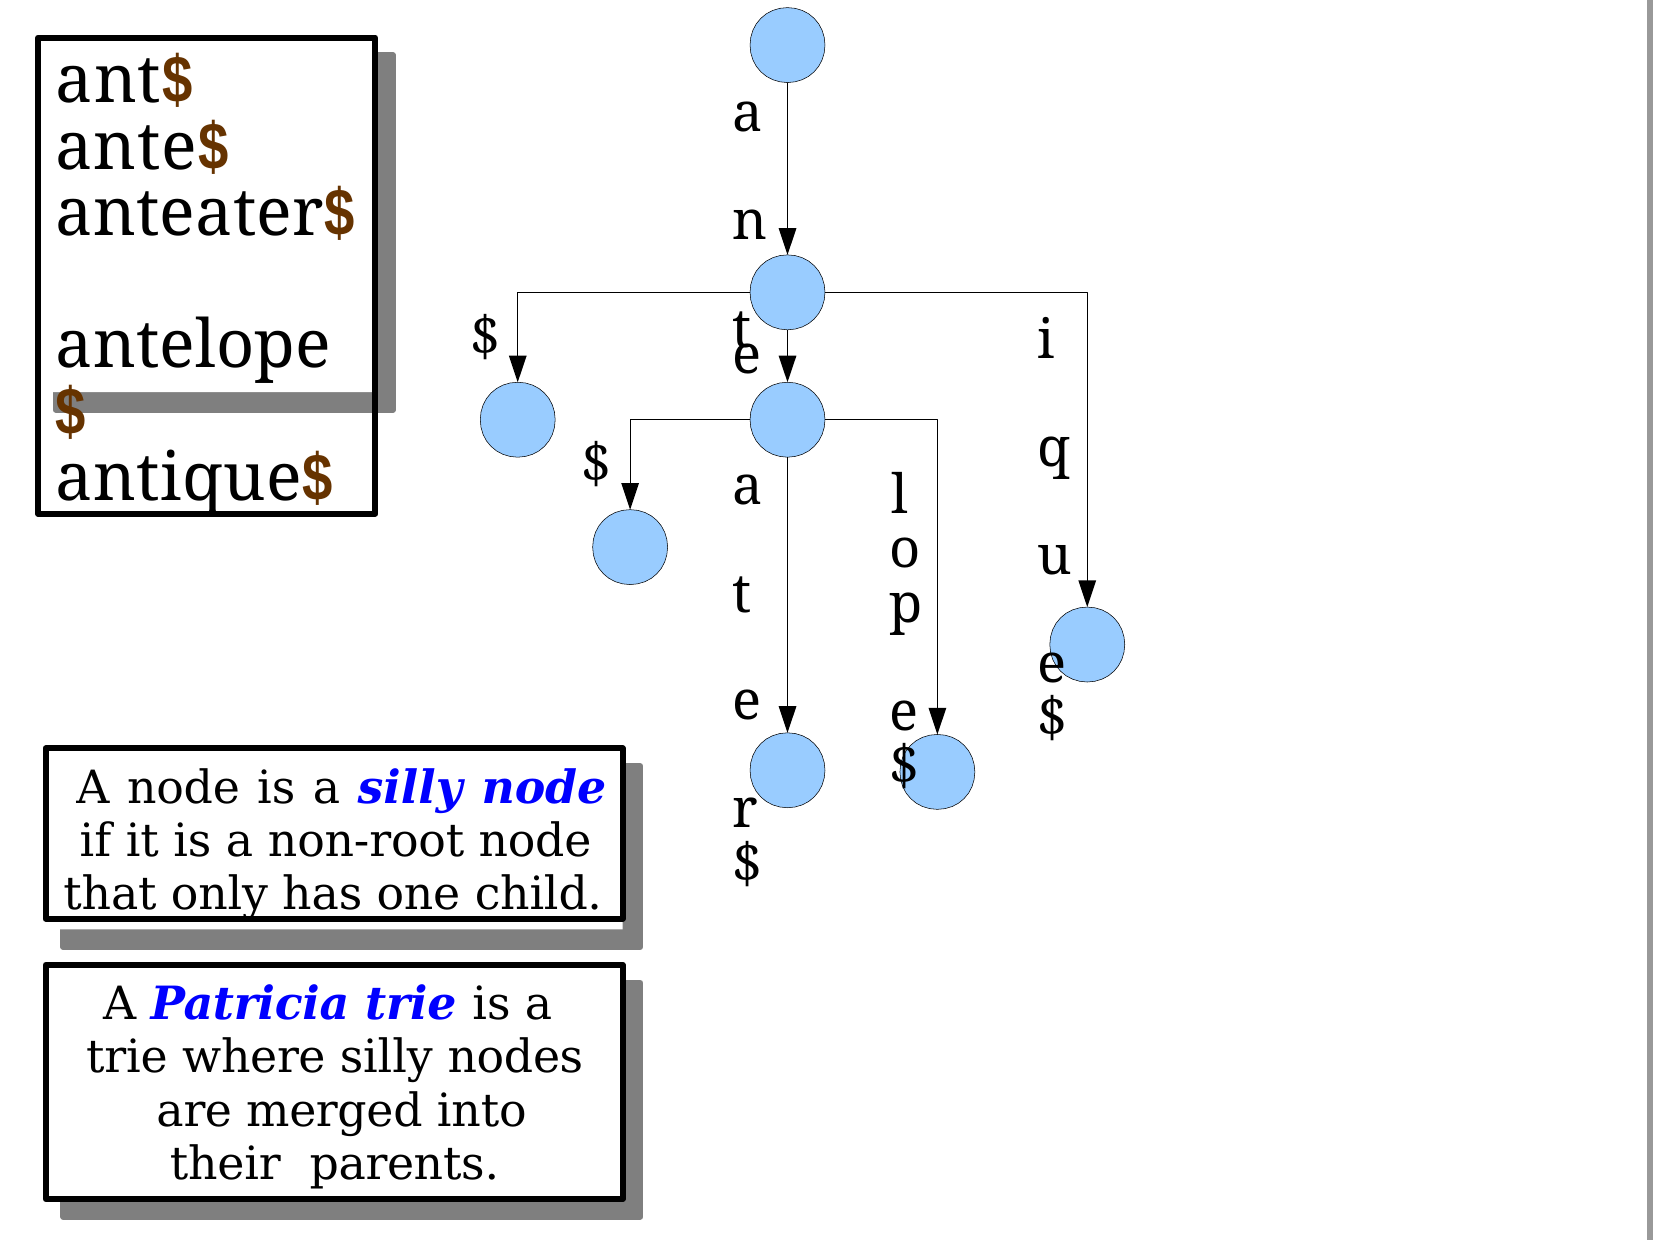

# ant$  ante$  anteater$  antelope$  antique$

a  n  t

$
i  q  u  e
$
e

$
a  t  e  r
$

l

o
p  e
$

A node is a silly node  if it is a non-root node  that only has one child.

A Patricia trie is a  trie where silly nodes  are merged into their  parents.